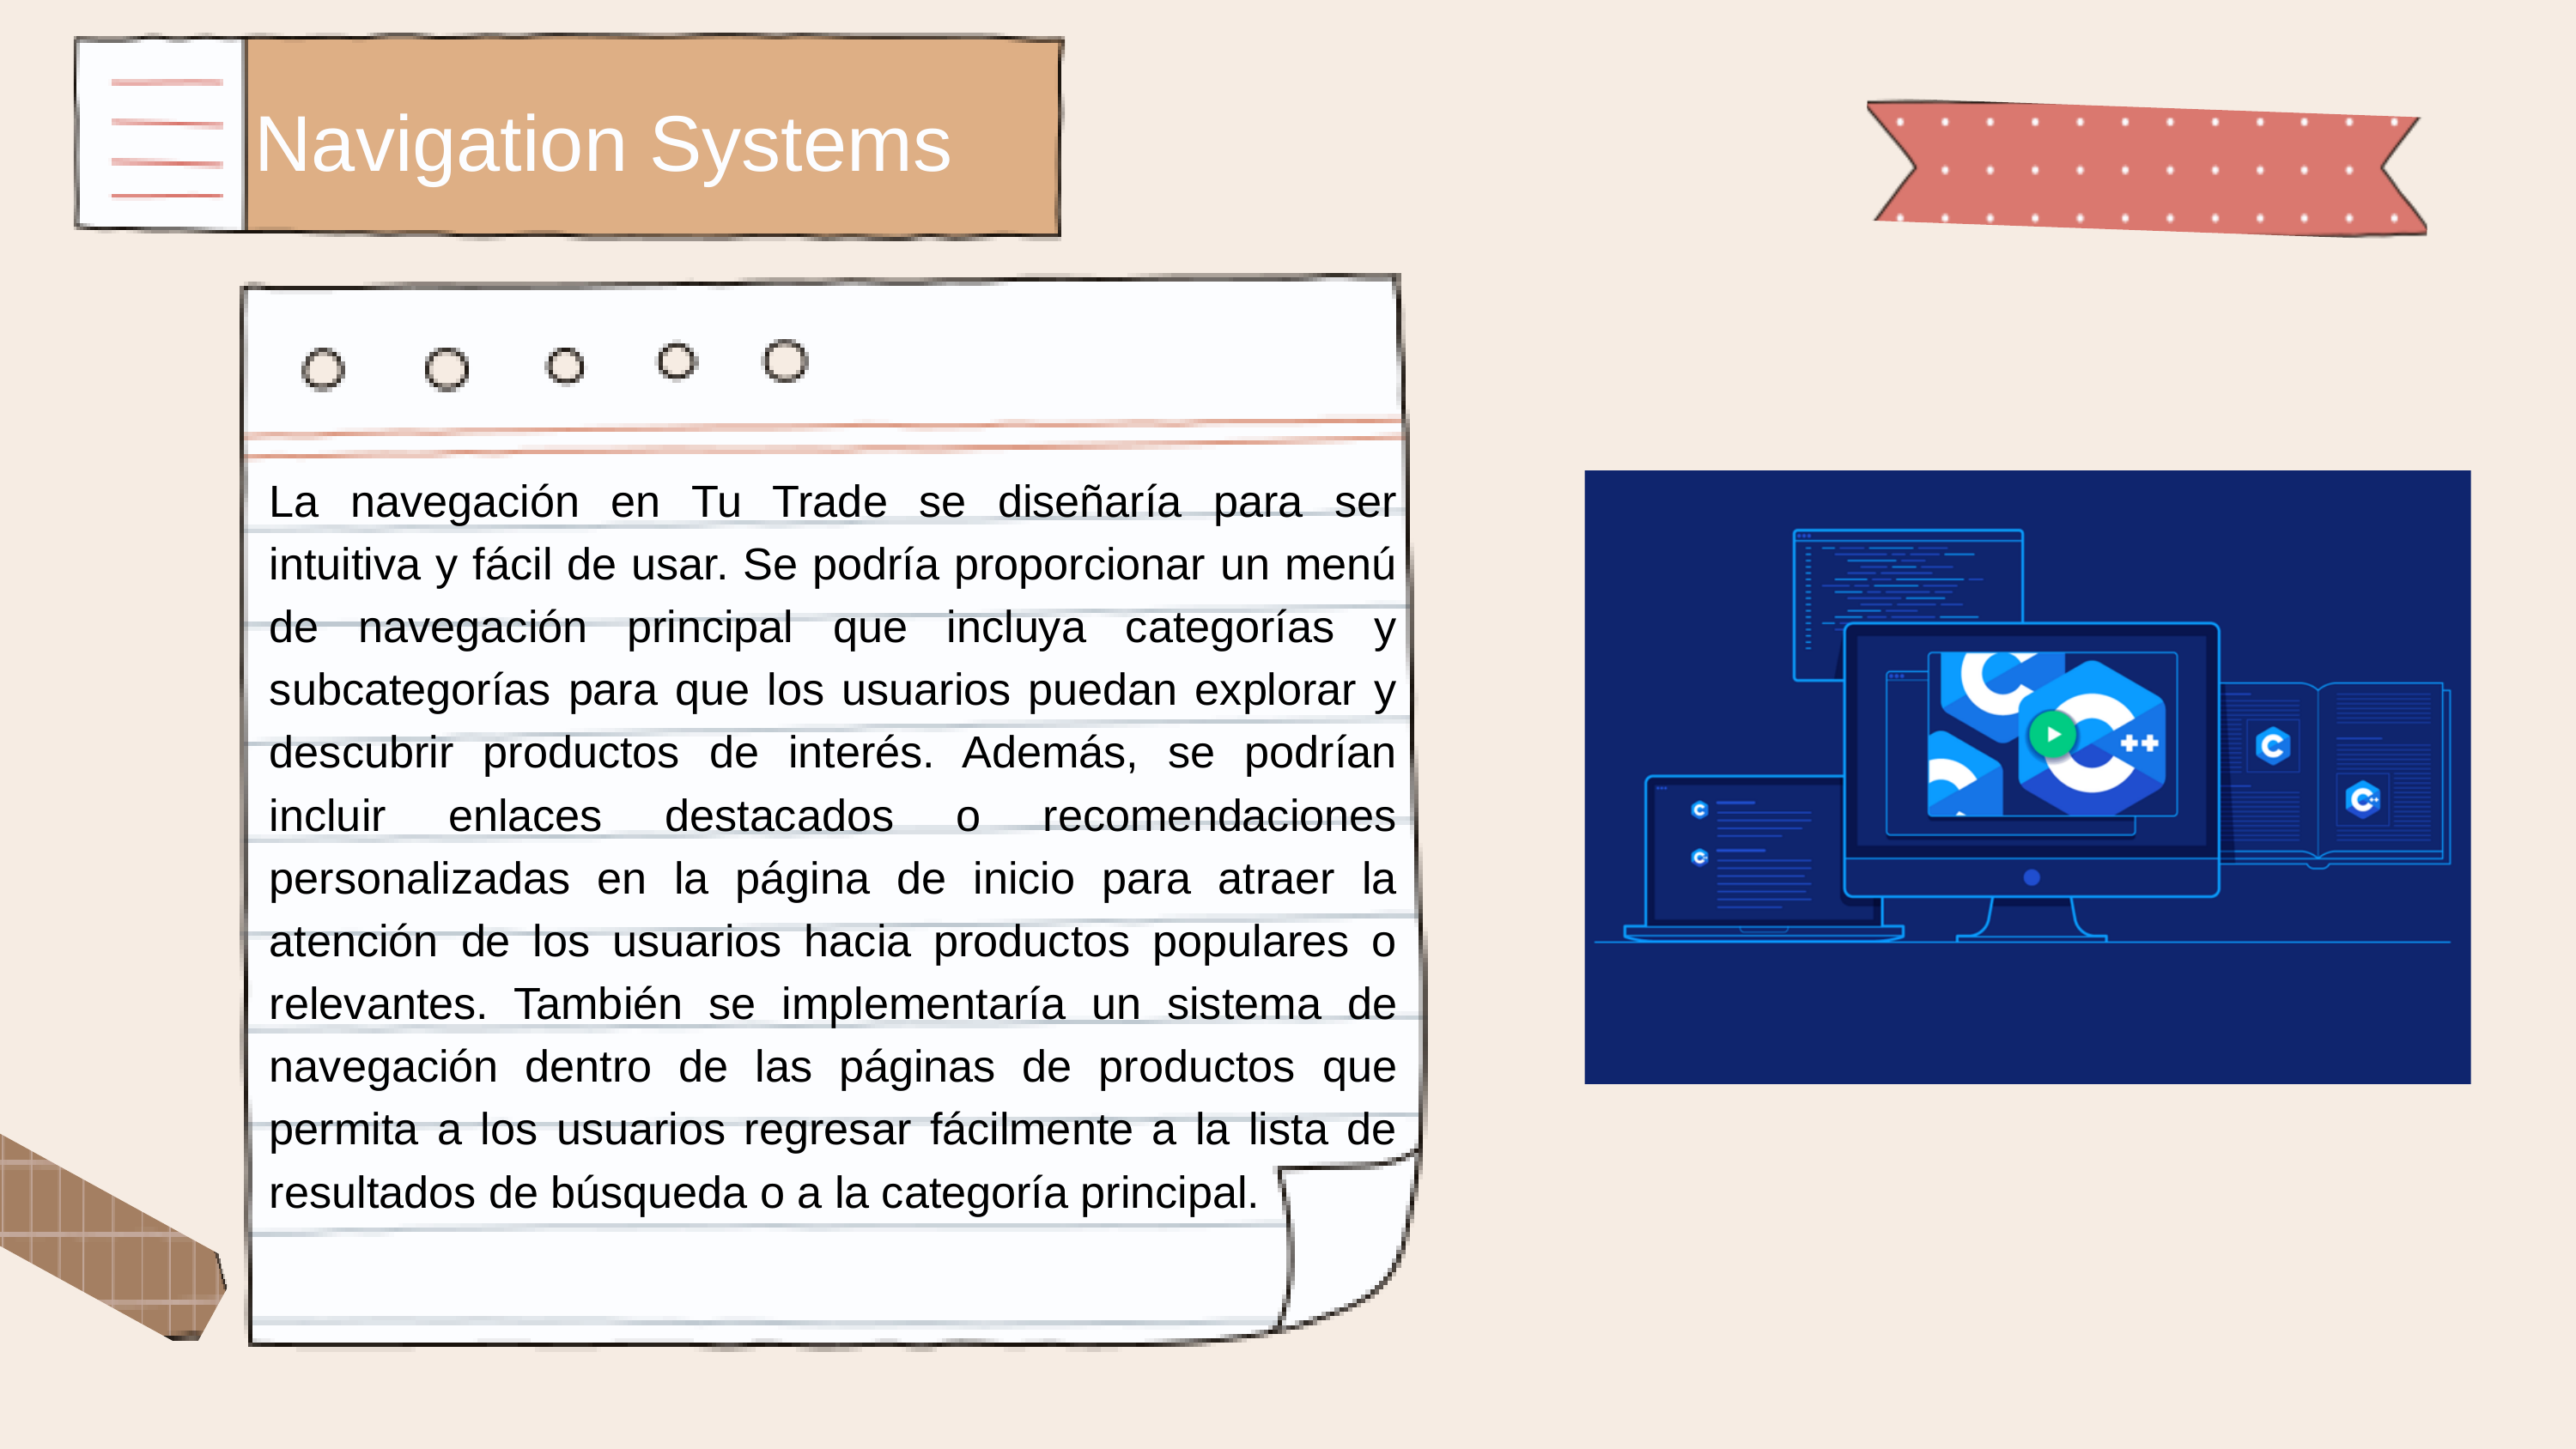

Navigation Systems

La navegación en Tu Trade se diseñaría para ser intuitiva y fácil de usar. Se podría proporcionar un menú de navegación principal que incluya categorías y subcategorías para que los usuarios puedan explorar y descubrir productos de interés. Además, se podrían incluir enlaces destacados o recomendaciones personalizadas en la página de inicio para atraer la atención de los usuarios hacia productos populares o relevantes. También se implementaría un sistema de navegación dentro de las páginas de productos que permita a los usuarios regresar fácilmente a la lista de resultados de búsqueda o a la categoría principal.